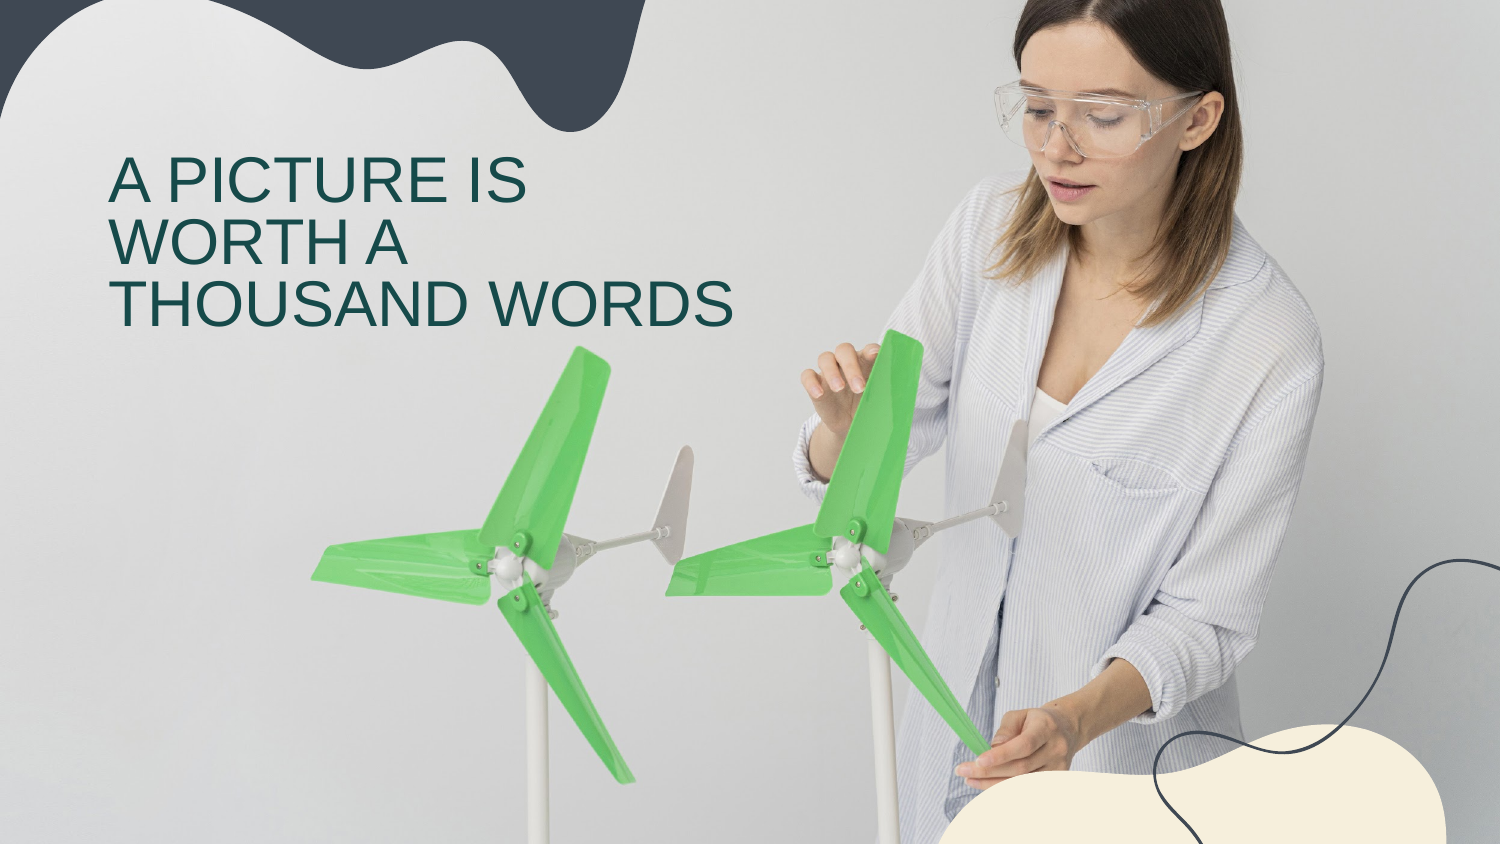

# A PICTURE IS WORTH A  THOUSAND WORDS